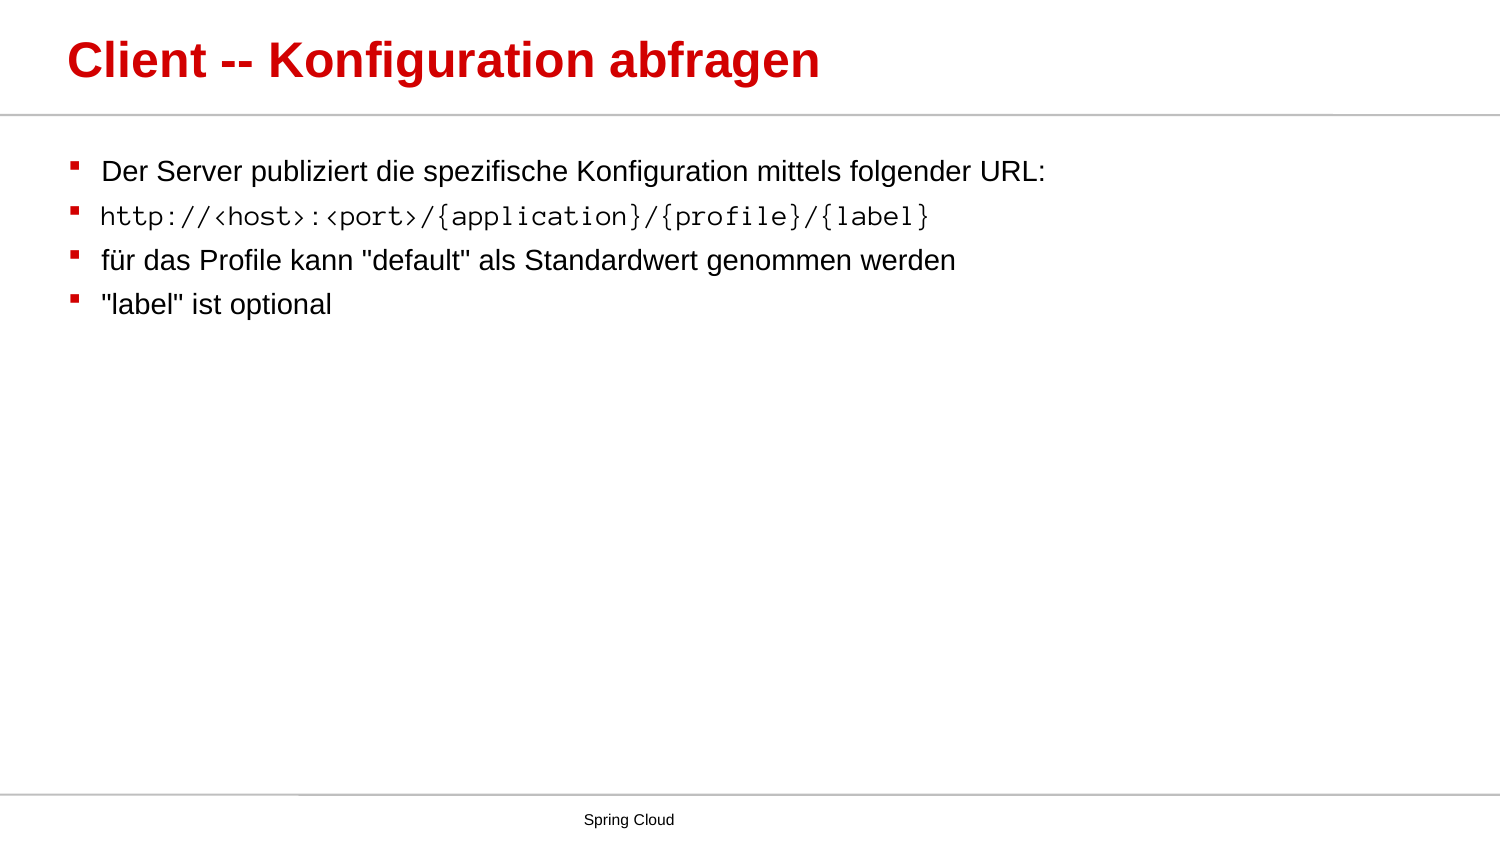

# Client -- Konfiguration abfragen
Der Server publiziert die spezifische Konfiguration mittels folgender URL:
http://<host>:<port>/{application}/{profile}/{label}
für das Profile kann "default" als Standardwert genommen werden
"label" ist optional
Spring Cloud